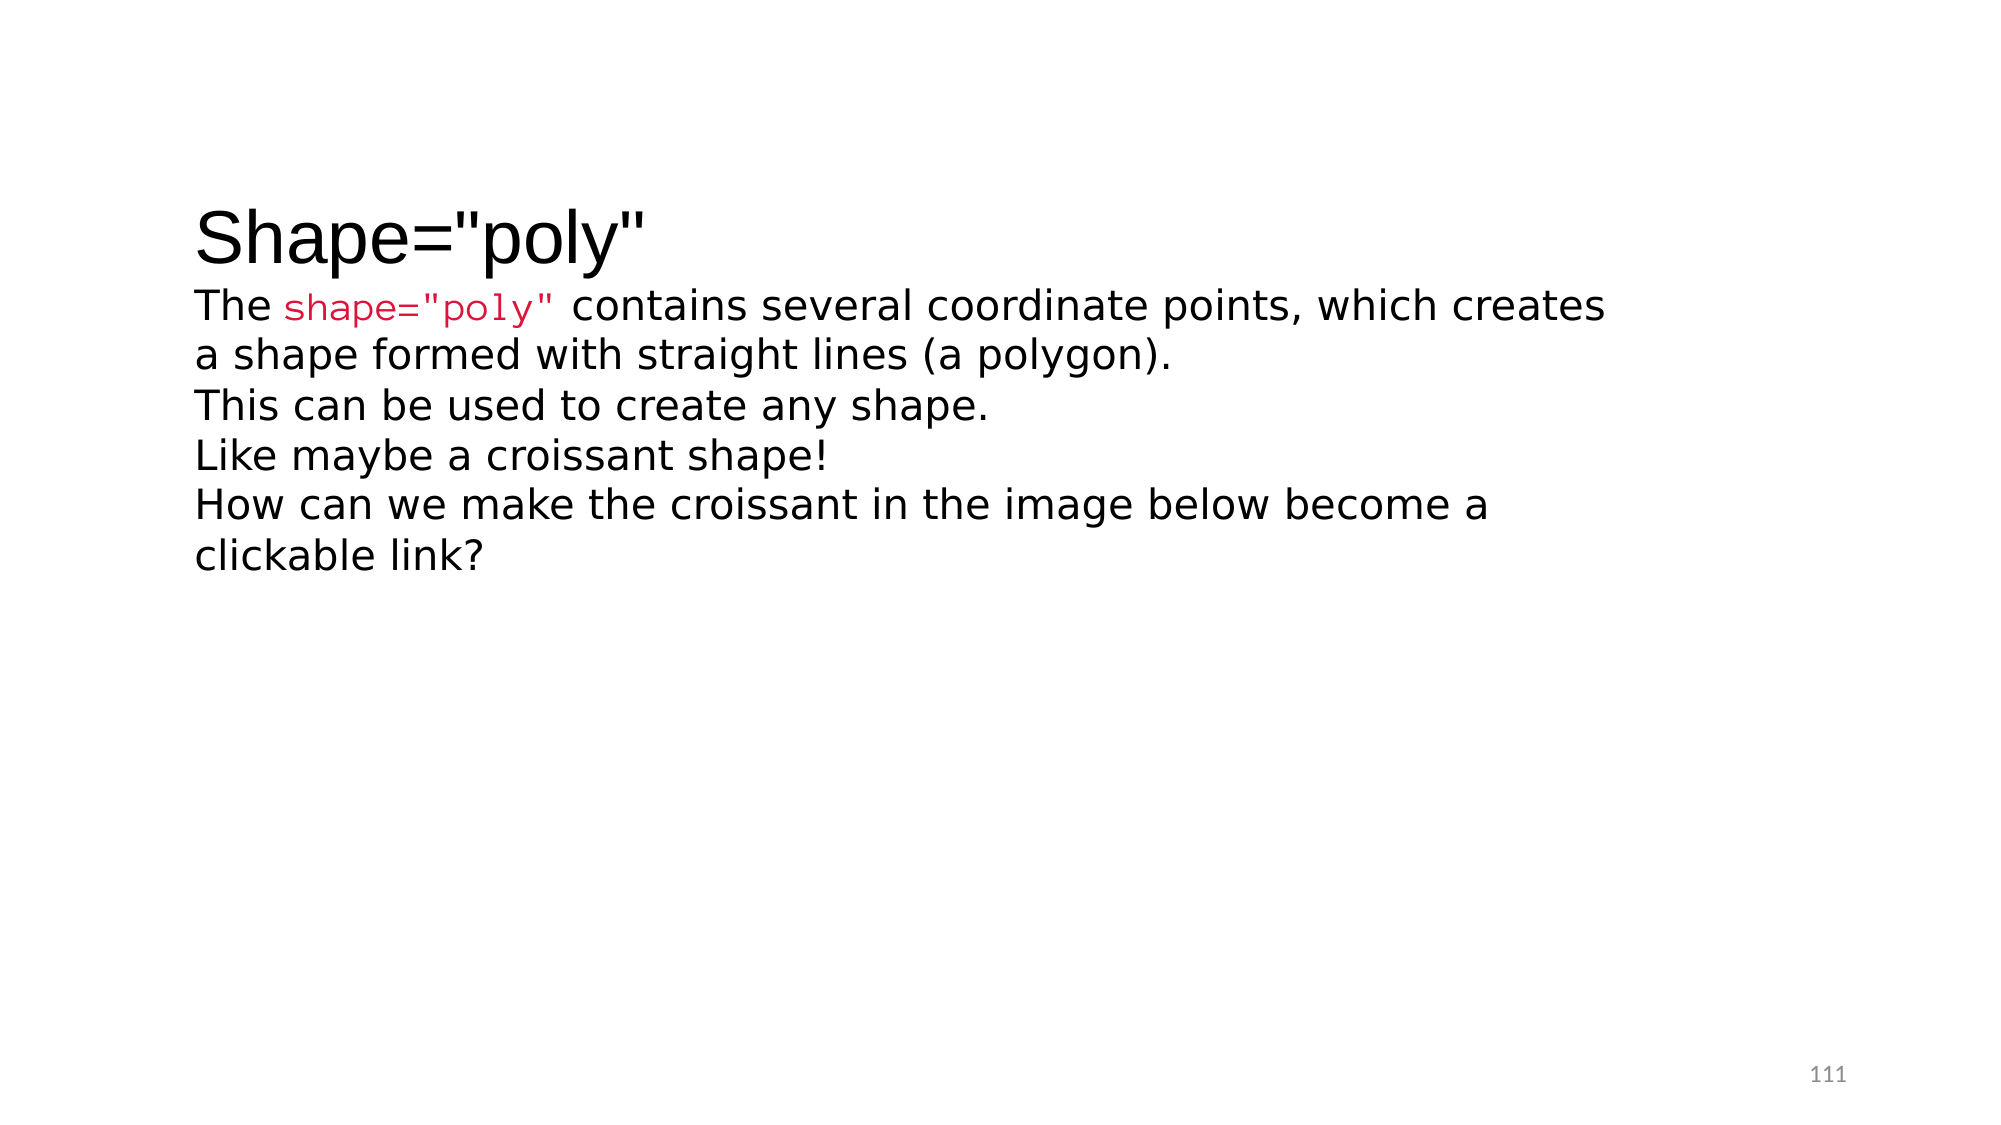

Shape="poly"
The shape="poly" contains several coordinate points, which creates a shape formed with straight lines (a polygon).
This can be used to create any shape.
Like maybe a croissant shape!
How can we make the croissant in the image below become a clickable link?

111